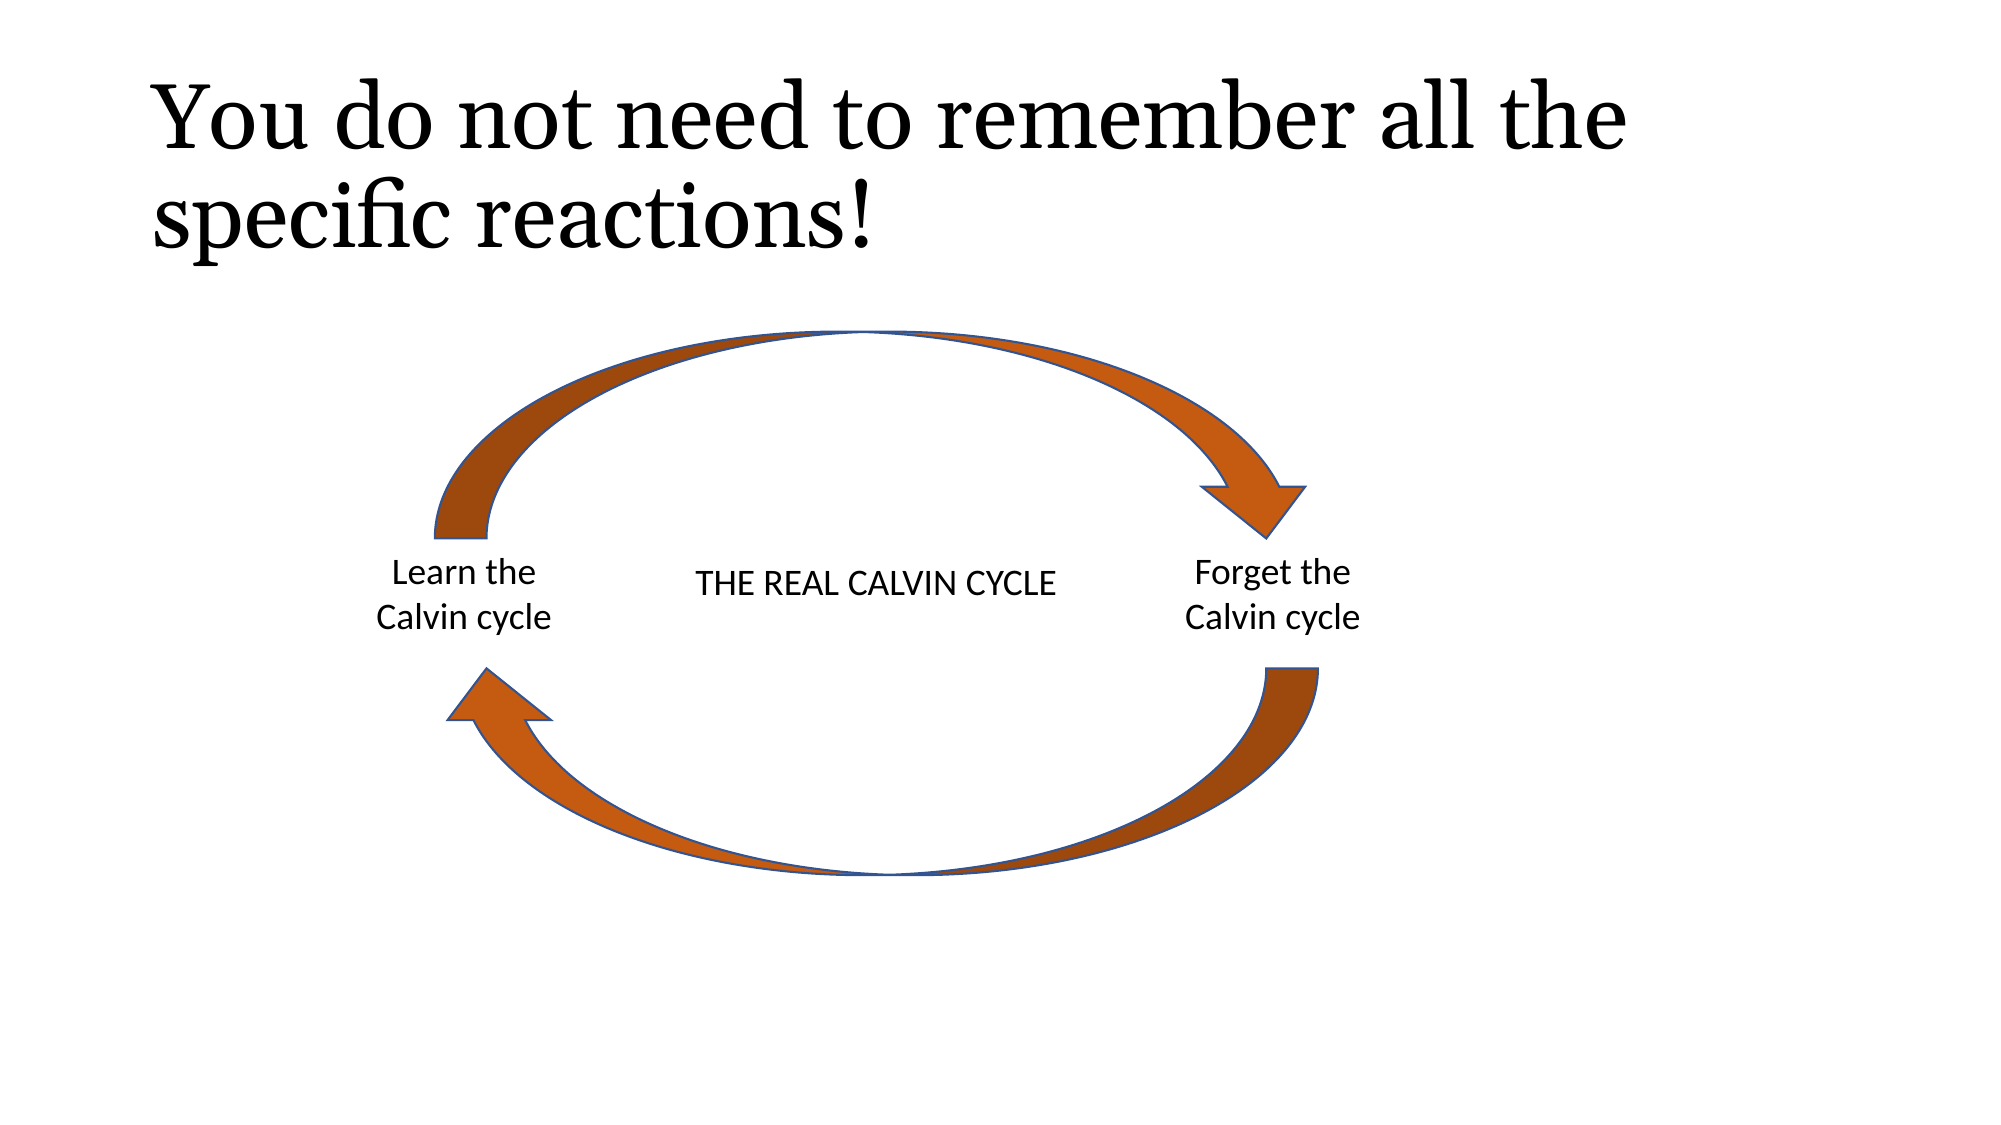

# You do not need to remember all the specific reactions!

Learn the Calvin cycle
Forget the Calvin cycle
THE REAL CALVIN CYCLE